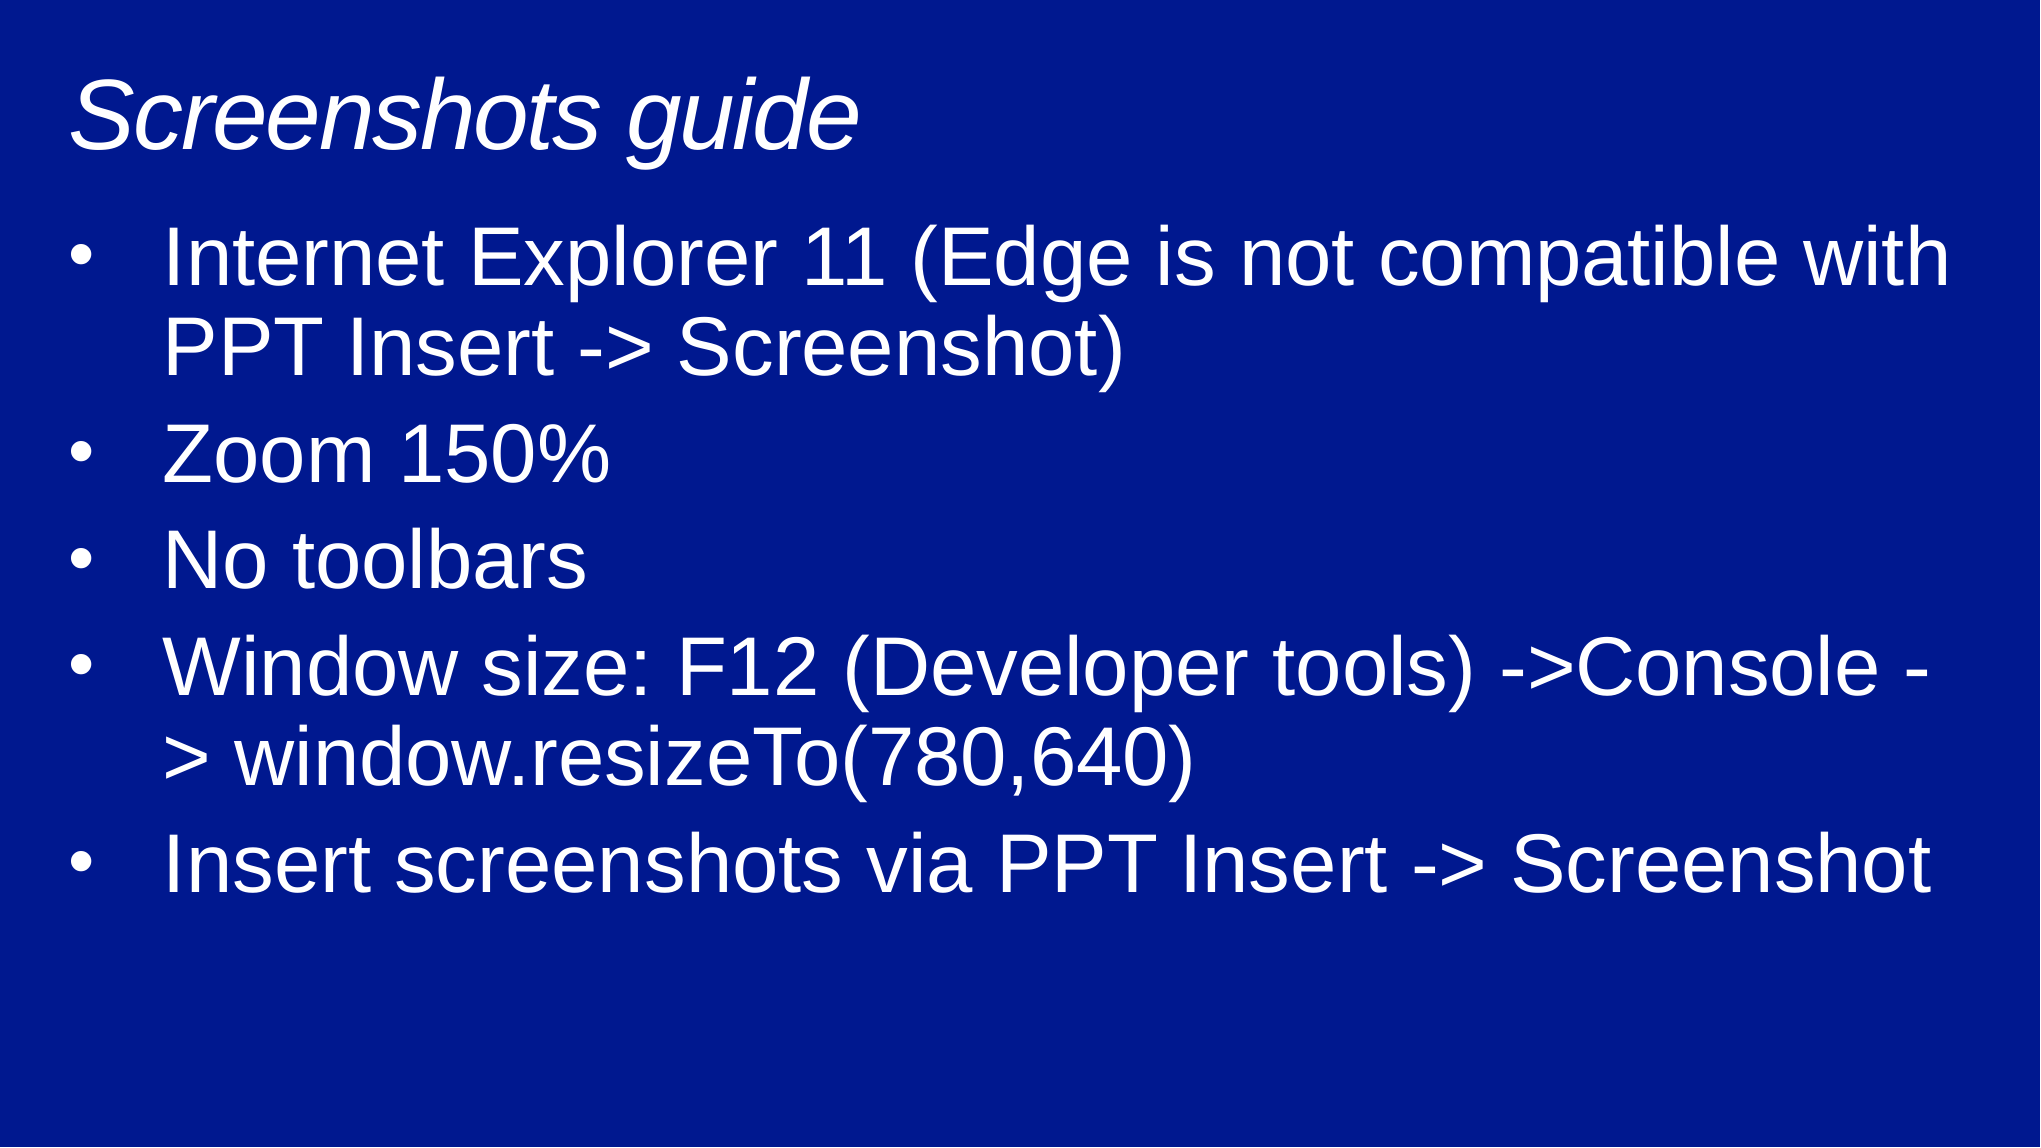

# Screenshots guide
Internet Explorer 11 (Edge is not compatible with PPT Insert -> Screenshot)
Zoom 150%
No toolbars
Window size: F12 (Developer tools) ->Console -> window.resizeTo(780,640)
Insert screenshots via PPT Insert -> Screenshot